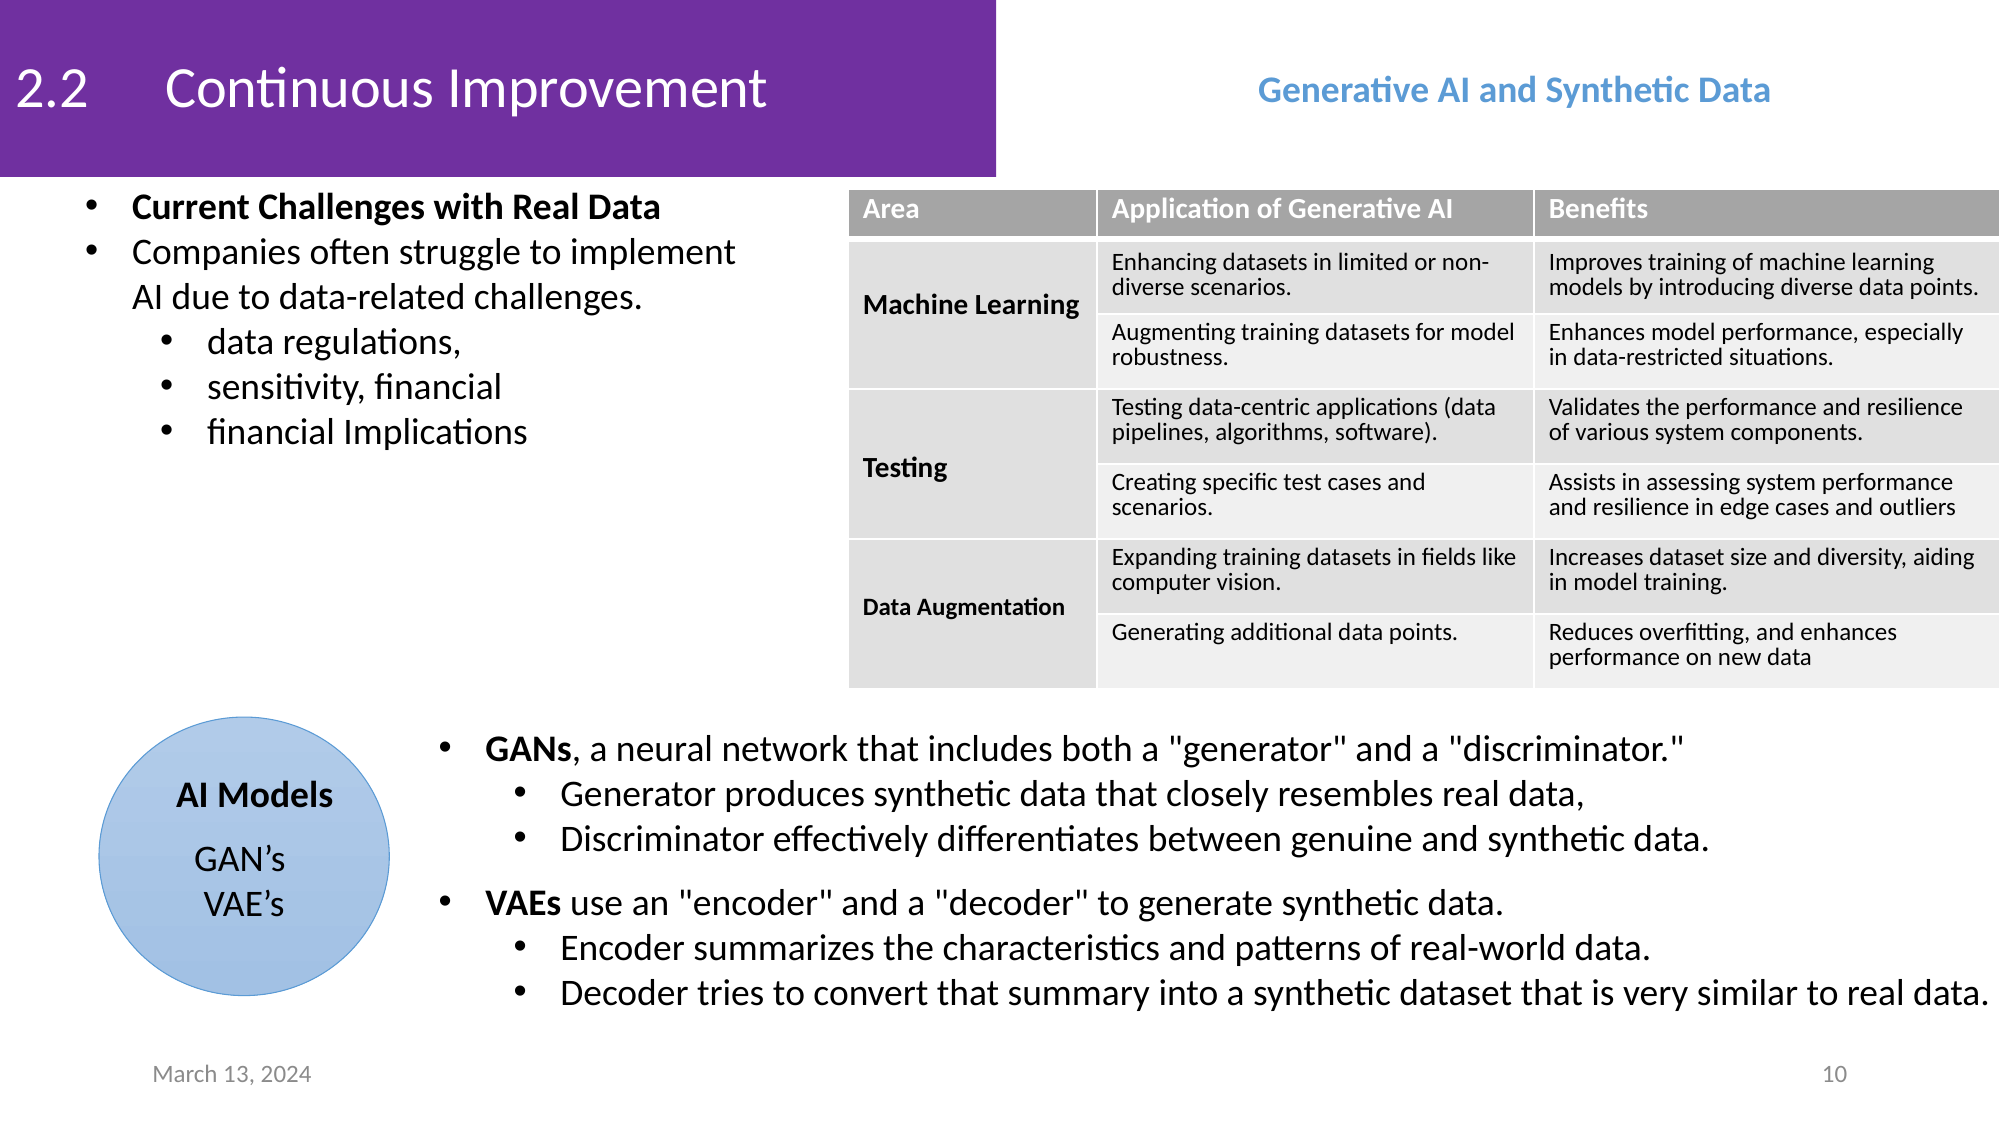

# 2.2	Continuous Improvement
Generative AI and Synthetic Data
Current Challenges with Real Data
Companies often struggle to implement AI due to data-related challenges.
data regulations,
sensitivity, financial
financial Implications
| Area | Application of Generative AI | Benefits |
| --- | --- | --- |
| Machine Learning | Enhancing datasets in limited or non-diverse scenarios. | Improves training of machine learning models by introducing diverse data points. |
|  | Augmenting training datasets for model robustness. | Enhances model performance, especially in data-restricted situations. |
| Testing | Testing data-centric applications (data pipelines, algorithms, software). | Validates the performance and resilience of various system components. |
|  | Creating specific test cases and scenarios. | Assists in assessing system performance and resilience in edge cases and outliers |
| Data Augmentation | Expanding training datasets in fields like computer vision. | Increases dataset size and diversity, aiding in model training. |
|  | Generating additional data points. | Reduces overfitting, and enhances performance on new data |

GAN’s
VAE’s
AI Models
GANs, a neural network that includes both a "generator" and a "discriminator."
Generator produces synthetic data that closely resembles real data,
Discriminator effectively differentiates between genuine and synthetic data.
VAEs use an "encoder" and a "decoder" to generate synthetic data.
Encoder summarizes the characteristics and patterns of real-world data.
Decoder tries to convert that summary into a synthetic dataset that is very similar to real data.
March 13, 2024
10